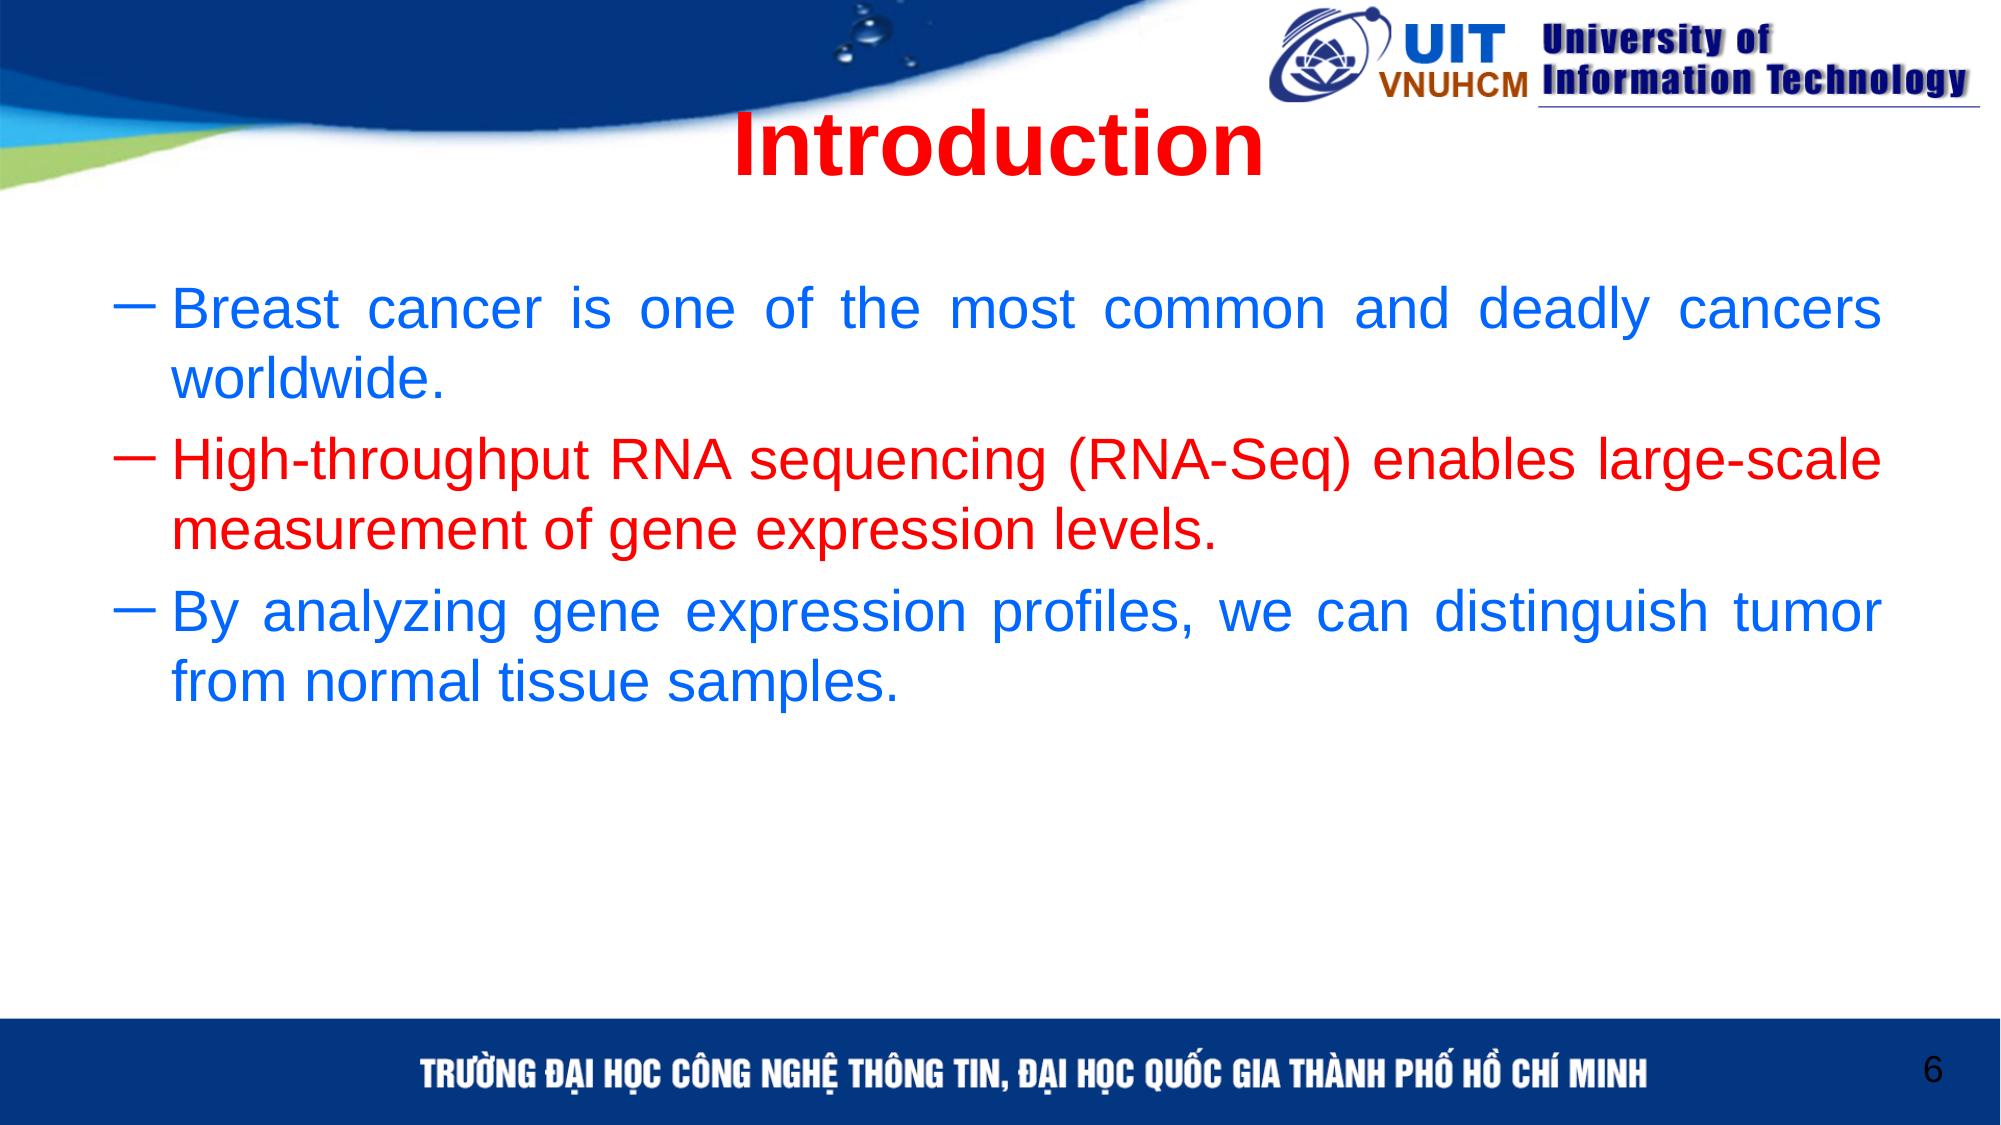

# Introduction
Breast cancer is one of the most common and deadly cancers worldwide.
High-throughput RNA sequencing (RNA-Seq) enables large-scale measurement of gene expression levels.
By analyzing gene expression profiles, we can distinguish tumor from normal tissue samples.